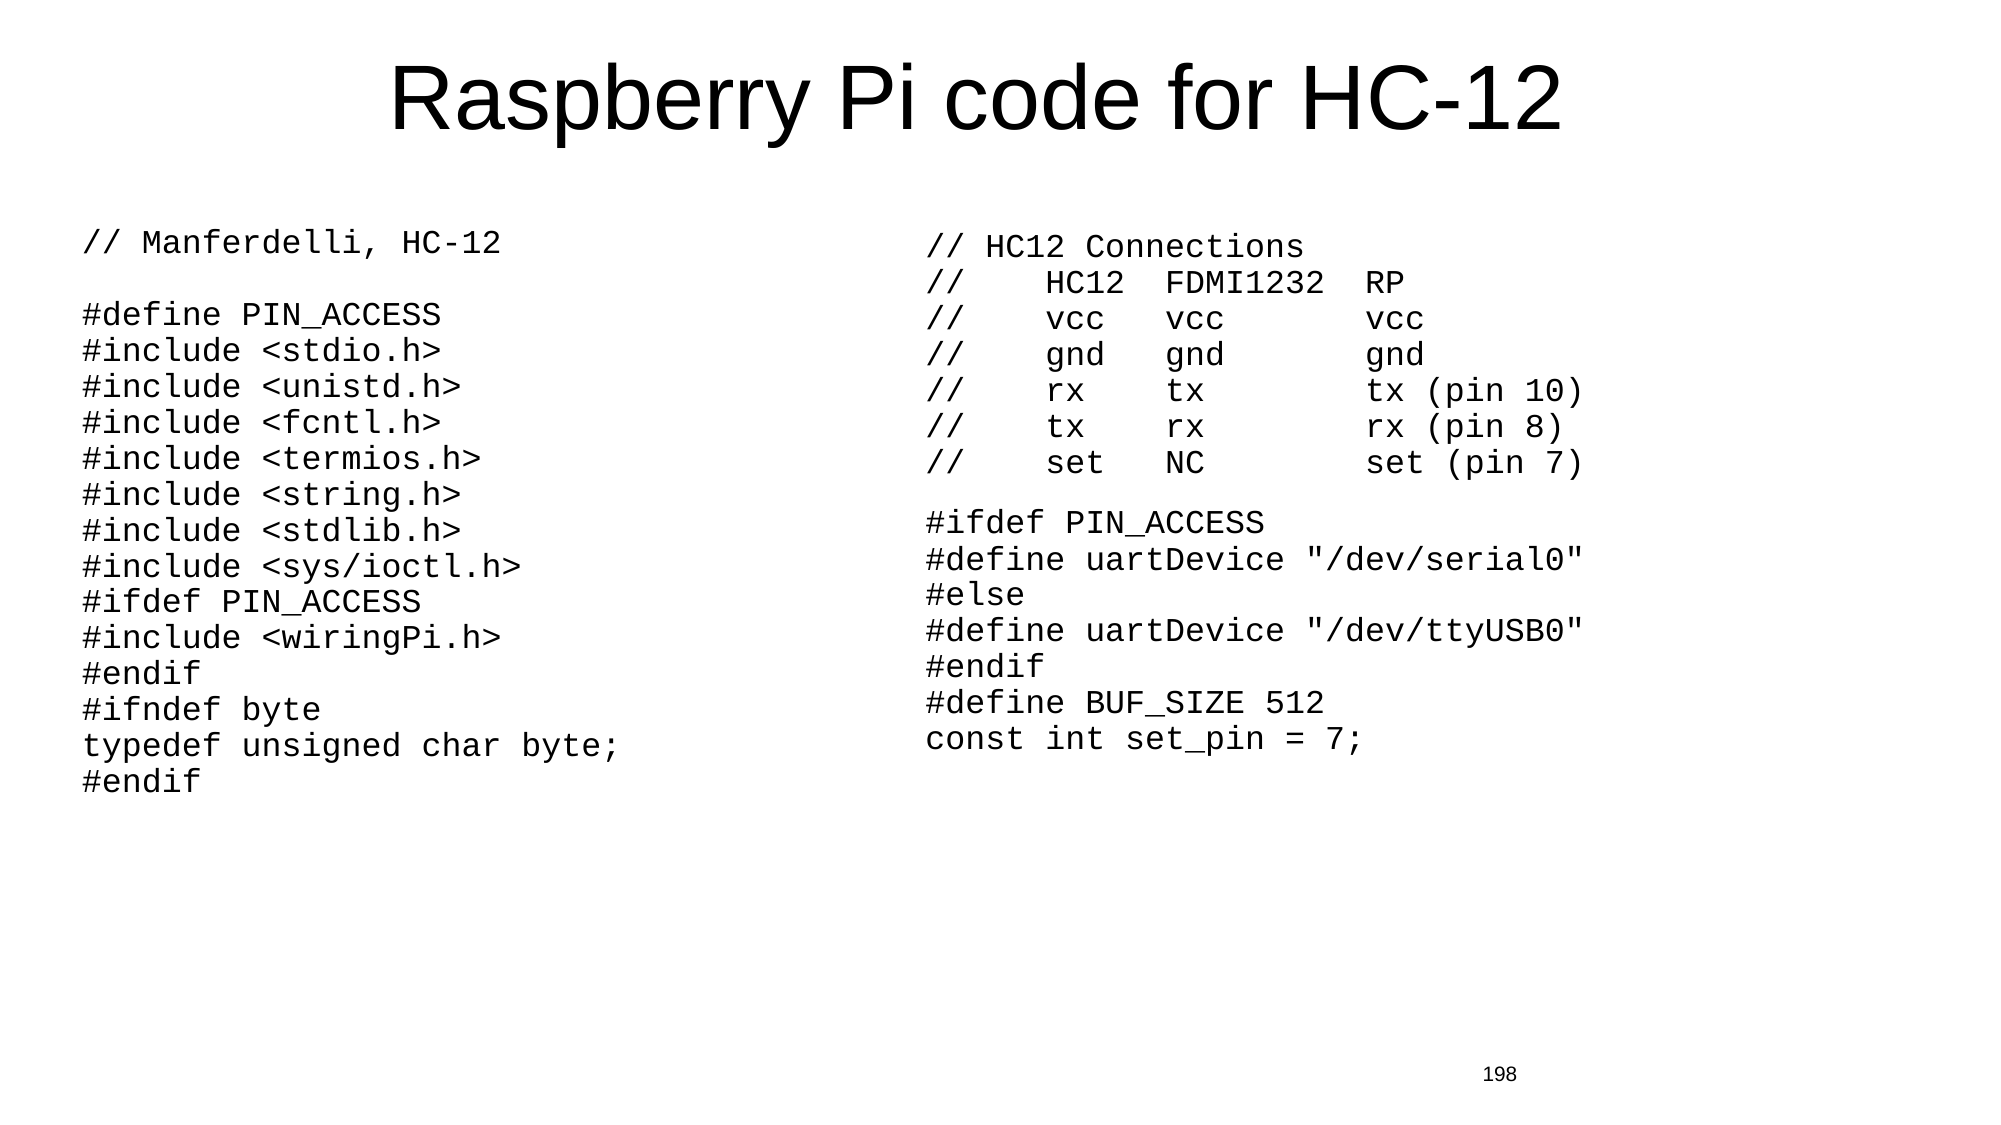

# Raspberry Pi code for HC-12
// Manferdelli, HC-12

#define PIN_ACCESS
#include <stdio.h>
#include <unistd.h>
#include <fcntl.h>
#include <termios.h>
#include <string.h>
#include <stdlib.h>
#include <sys/ioctl.h>
#ifdef PIN_ACCESS
#include <wiringPi.h>
#endif
#ifndef byte
typedef unsigned char byte;
#endif
// HC12 Connections
//    HC12  FDMI1232  RP
//    vcc   vcc       vcc
//    gnd   gnd       gnd
//    rx    tx        tx (pin 10)
//    tx    rx        rx (pin 8)
//    set   NC        set (pin 7)

#ifdef PIN_ACCESS
#define uartDevice "/dev/serial0"
#else
#define uartDevice "/dev/ttyUSB0"
#endif
#define BUF_SIZE 512
const int set_pin = 7;

198